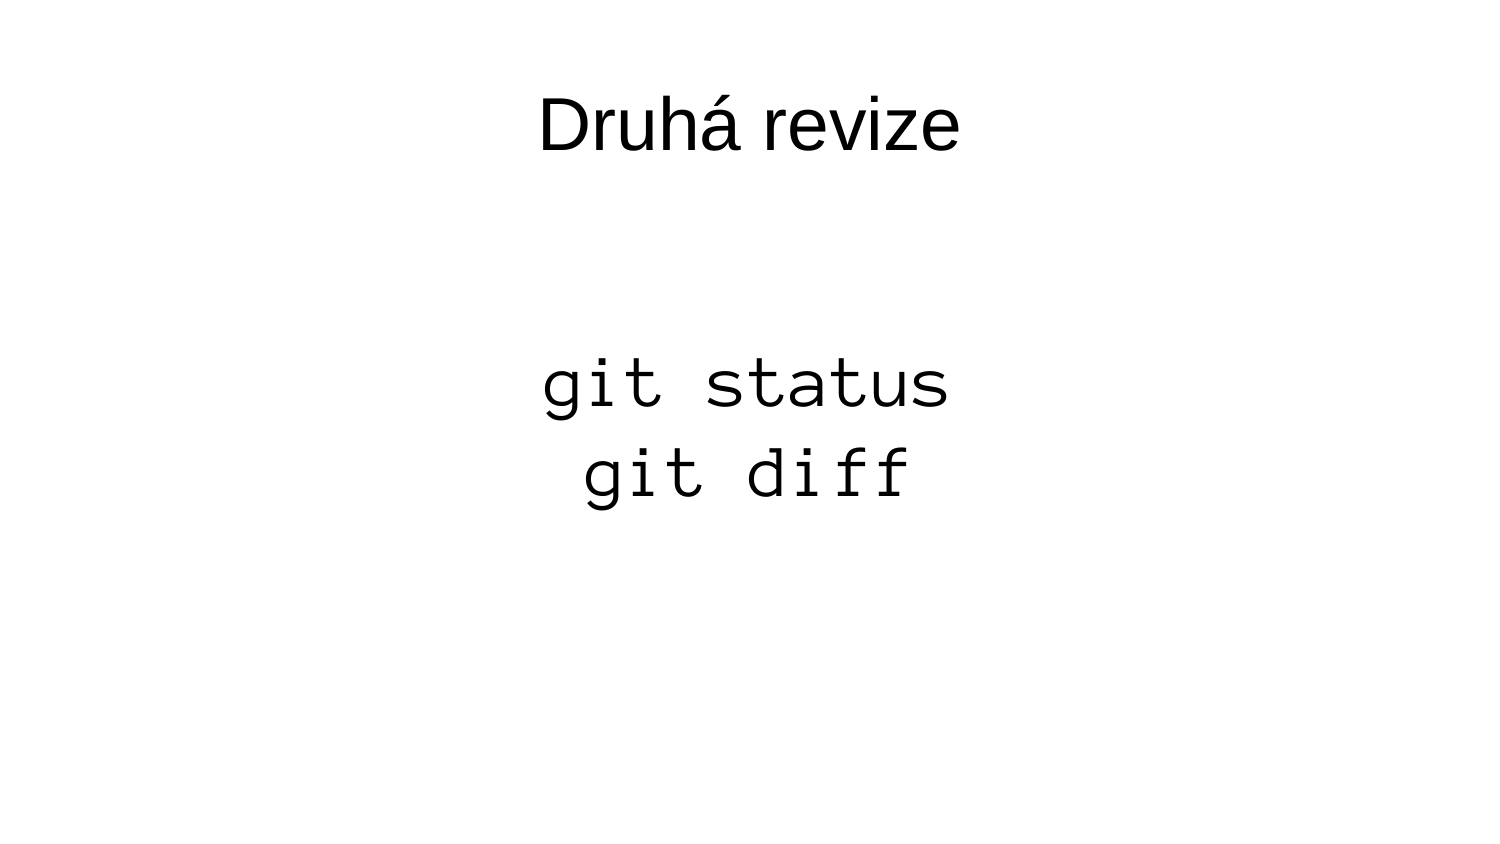

# Druhá revize
git status
git diff